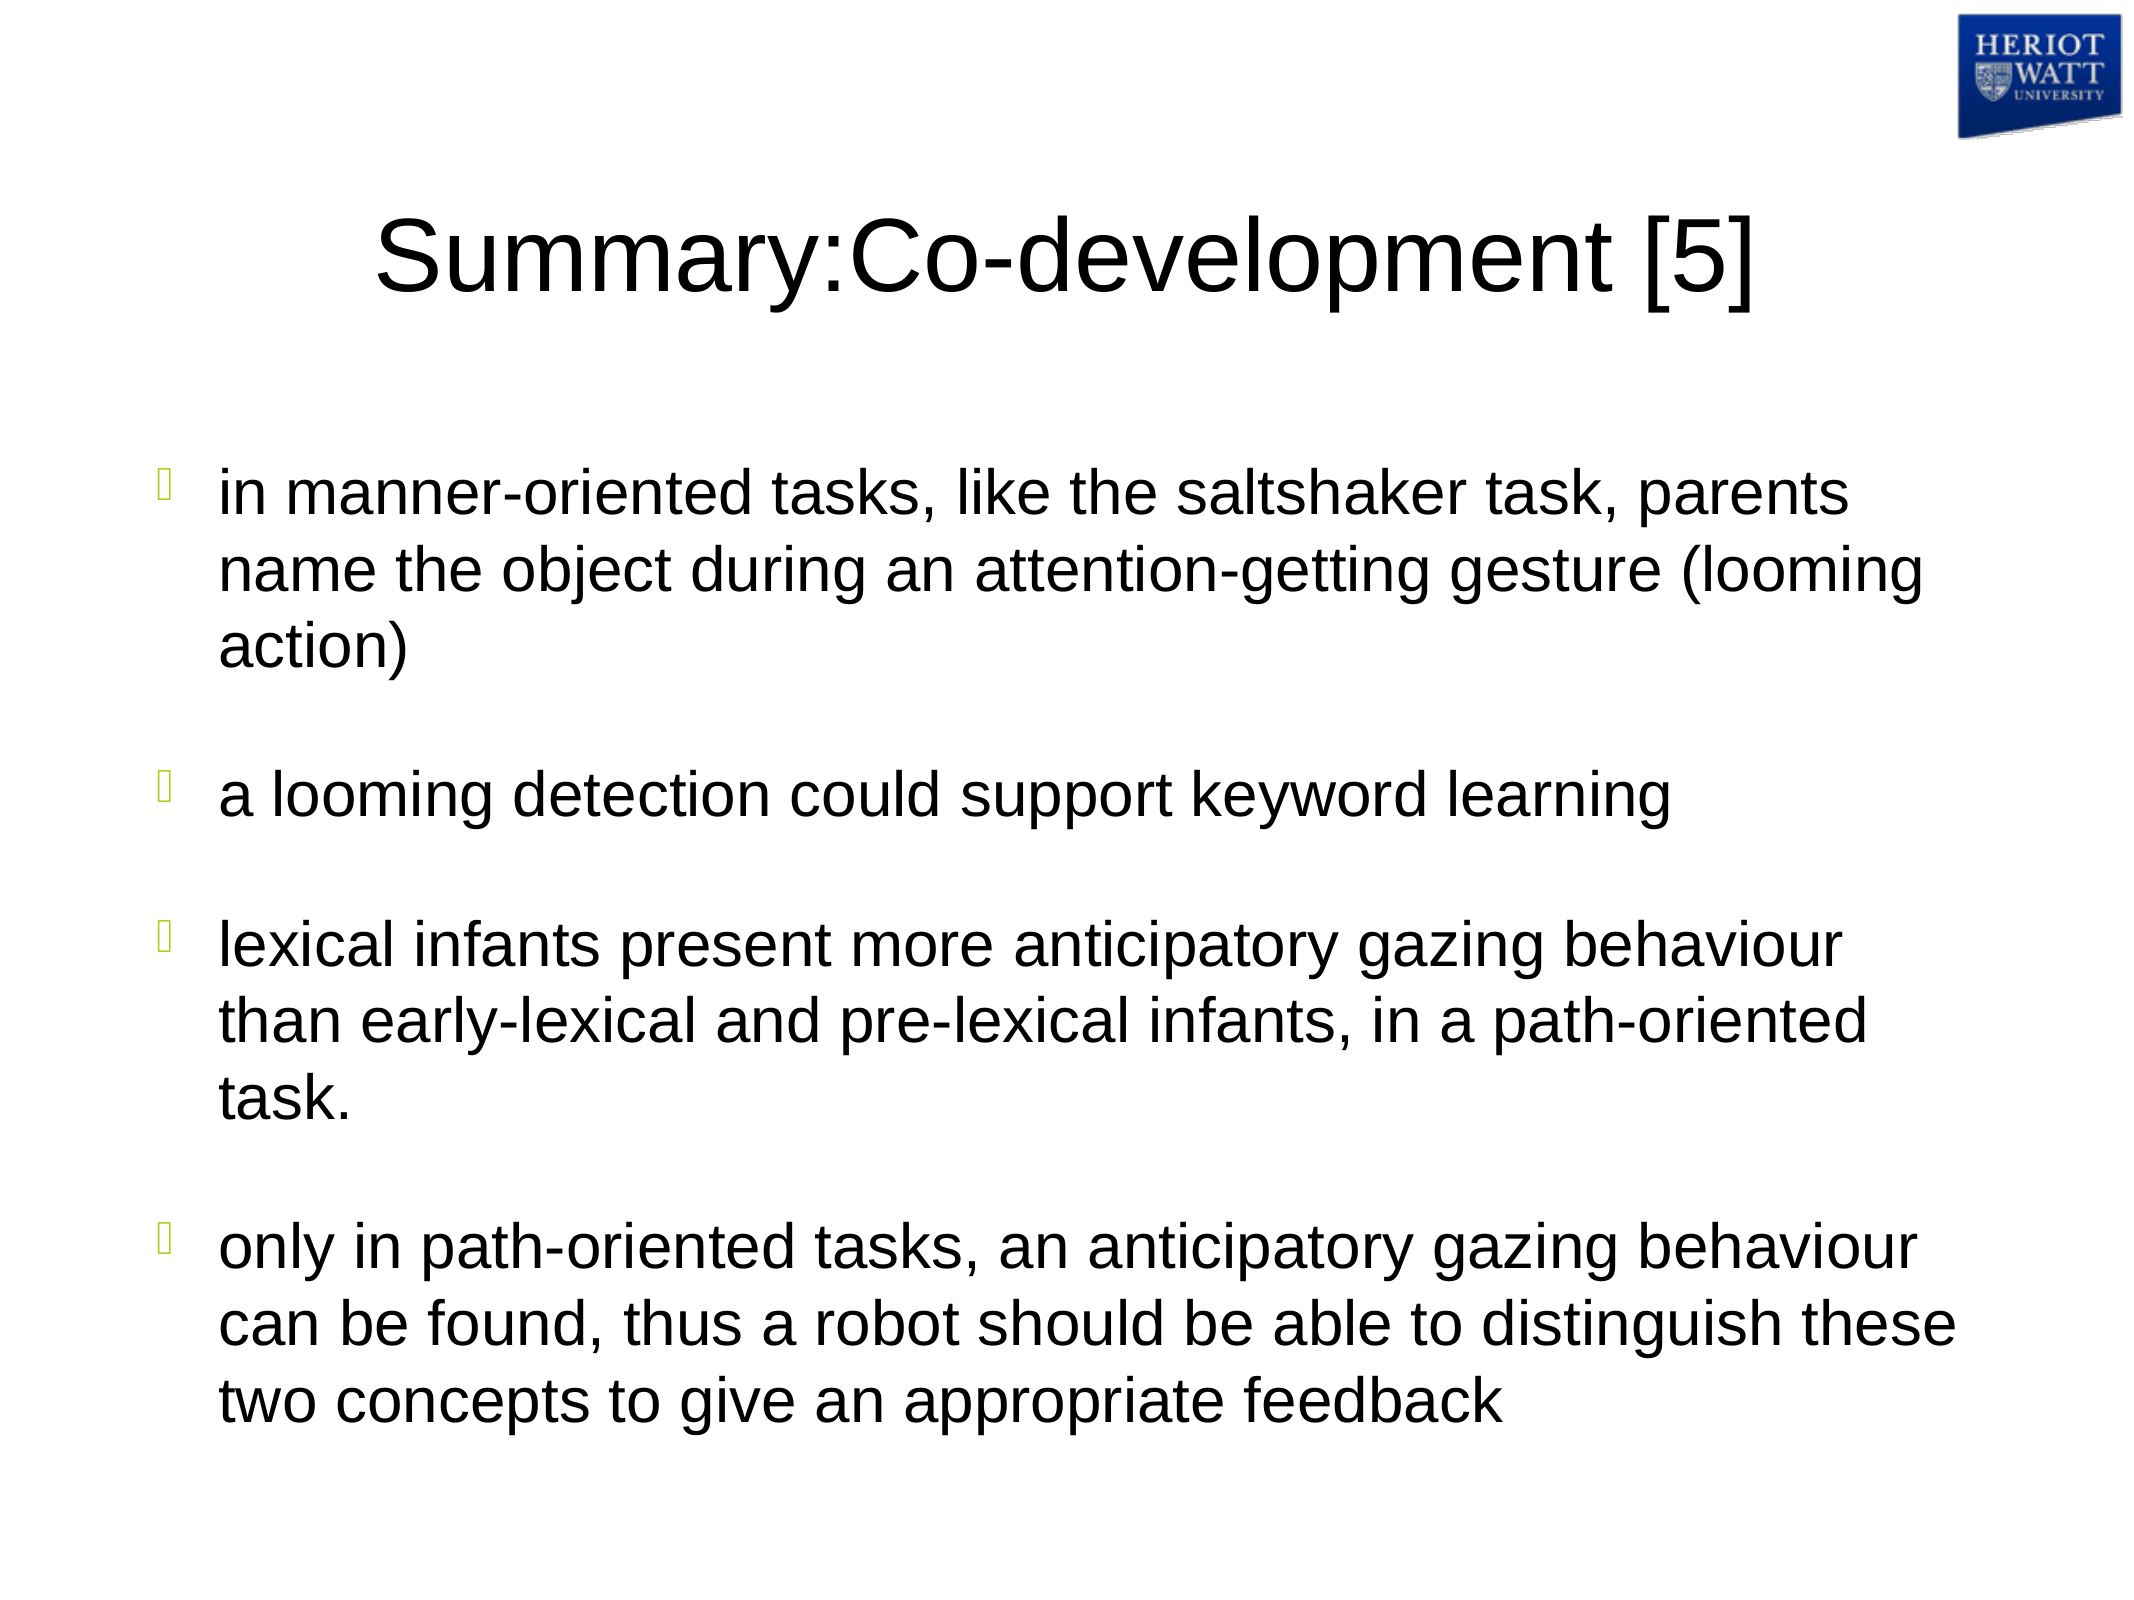

# Summary:Co-development [5]
in manner-oriented tasks, like the saltshaker task, parents name the object during an attention-getting gesture (looming action)
a looming detection could support keyword learning
lexical infants present more anticipatory gazing behaviour than early-lexical and pre-lexical infants, in a path-oriented task.
only in path-oriented tasks, an anticipatory gazing behaviour can be found, thus a robot should be able to distinguish these two concepts to give an appropriate feedback